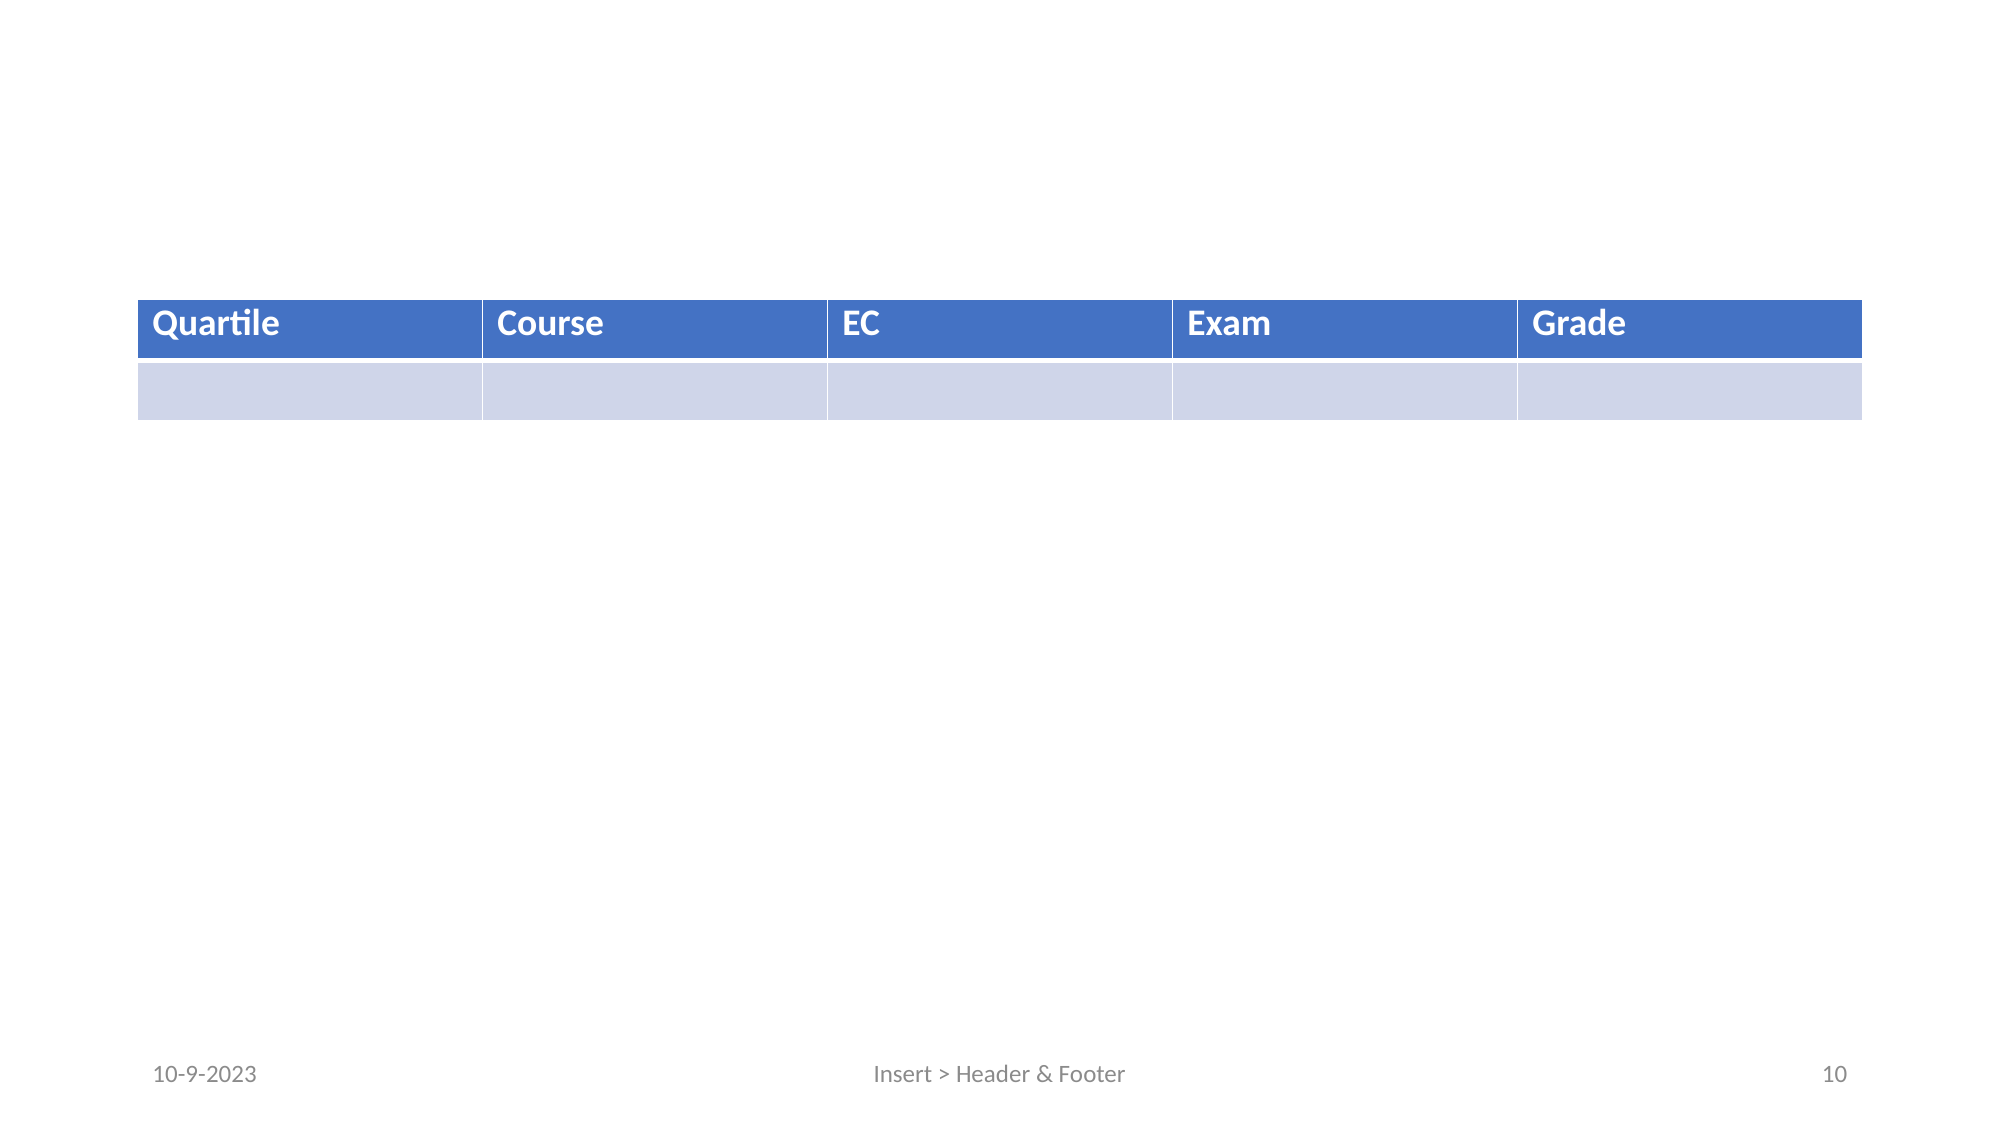

#
| Quartile | Course | EC | Exam | Grade |
| --- | --- | --- | --- | --- |
|  |  |  |  |  |
10-9-2023
Insert > Header & Footer
10